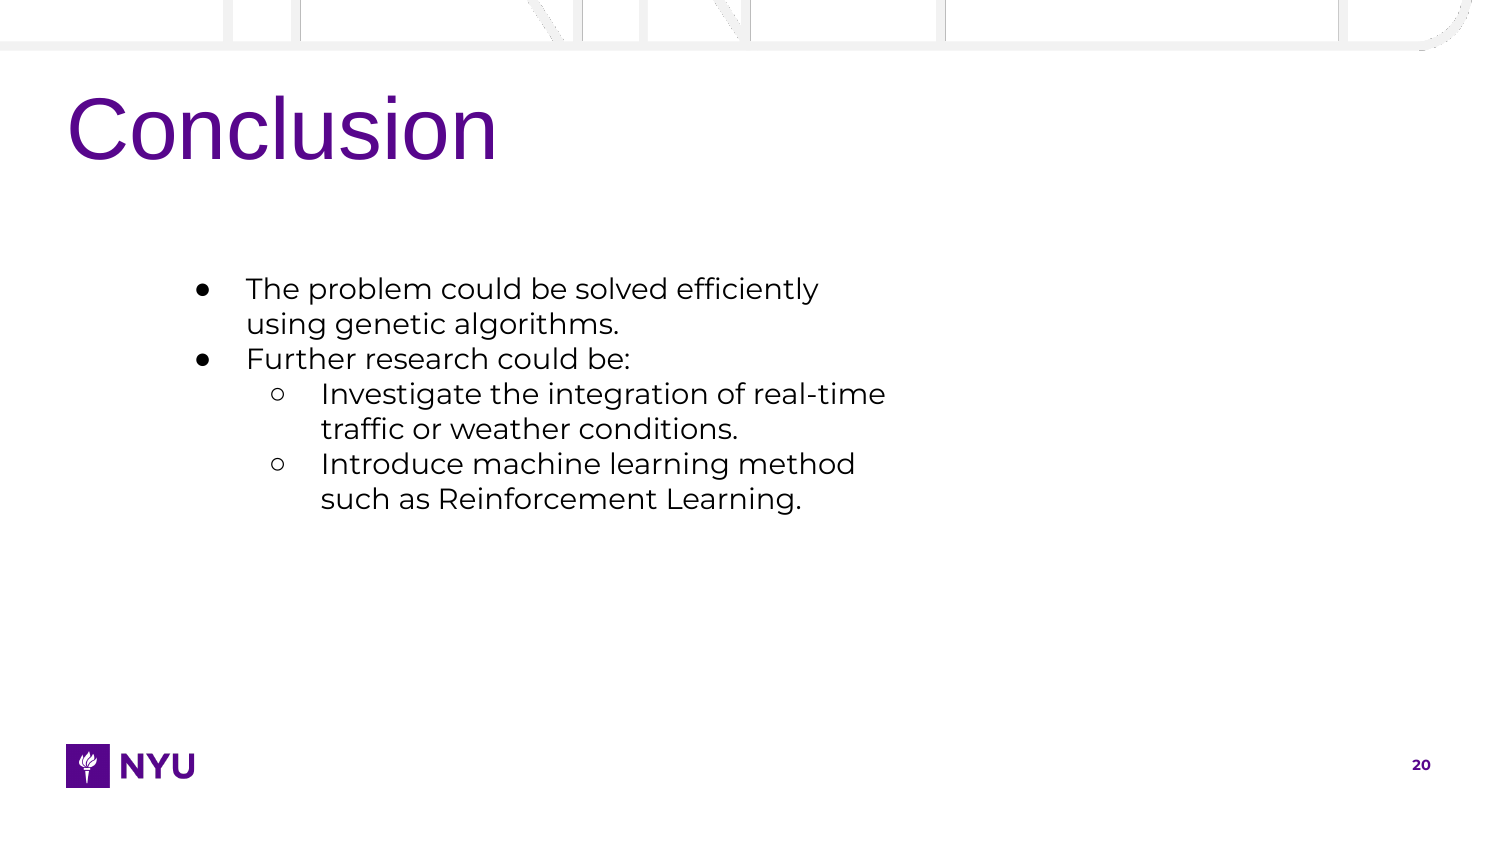

# Conclusion
The problem could be solved efficiently using genetic algorithms.
Further research could be:
Investigate the integration of real-time traffic or weather conditions.
Introduce machine learning method such as Reinforcement Learning.